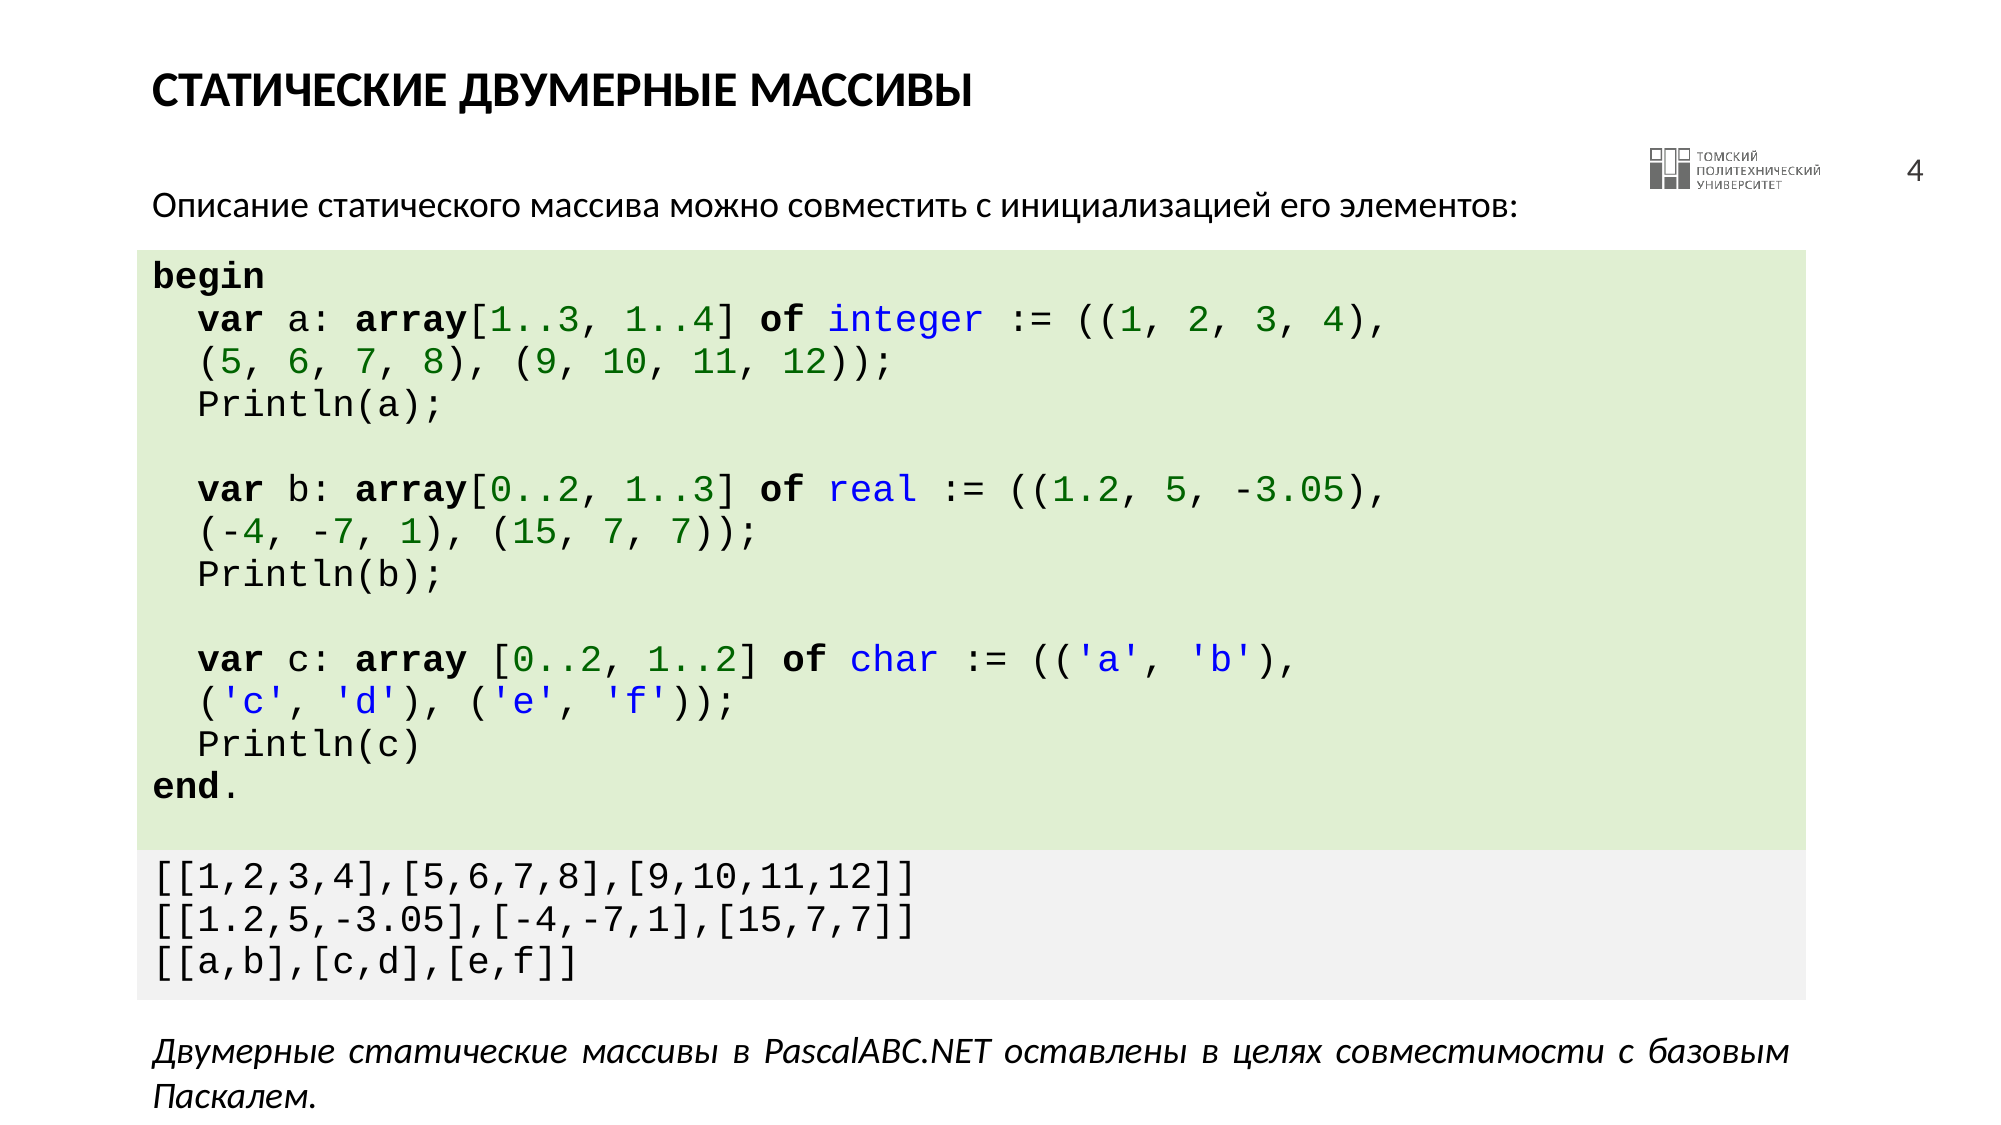

# СТАТИЧЕСКИЕ ДВУМЕРНЫЕ МАССИВЫ
Описание статического массива можно совместить с инициализацией его элементов:
| begin var a: array[1..3, 1..4] of integer := ((1, 2, 3, 4), (5, 6, 7, 8), (9, 10, 11, 12)); Println(a); var b: array[0..2, 1..3] of real := ((1.2, 5, -3.05), (-4, -7, 1), (15, 7, 7)); Println(b); var c: array [0..2, 1..2] of char := (('a', 'b'), ('c', 'd'), ('e', 'f')); Println(c) end. |
| --- |
| [[1,2,3,4],[5,6,7,8],[9,10,11,12]] [[1.2,5,-3.05],[-4,-7,1],[15,7,7]] [[a,b],[c,d],[e,f]] |
Двумерные статические массивы в PascalABC.NET оставлены в целях совместимости с базовым Паскалем.